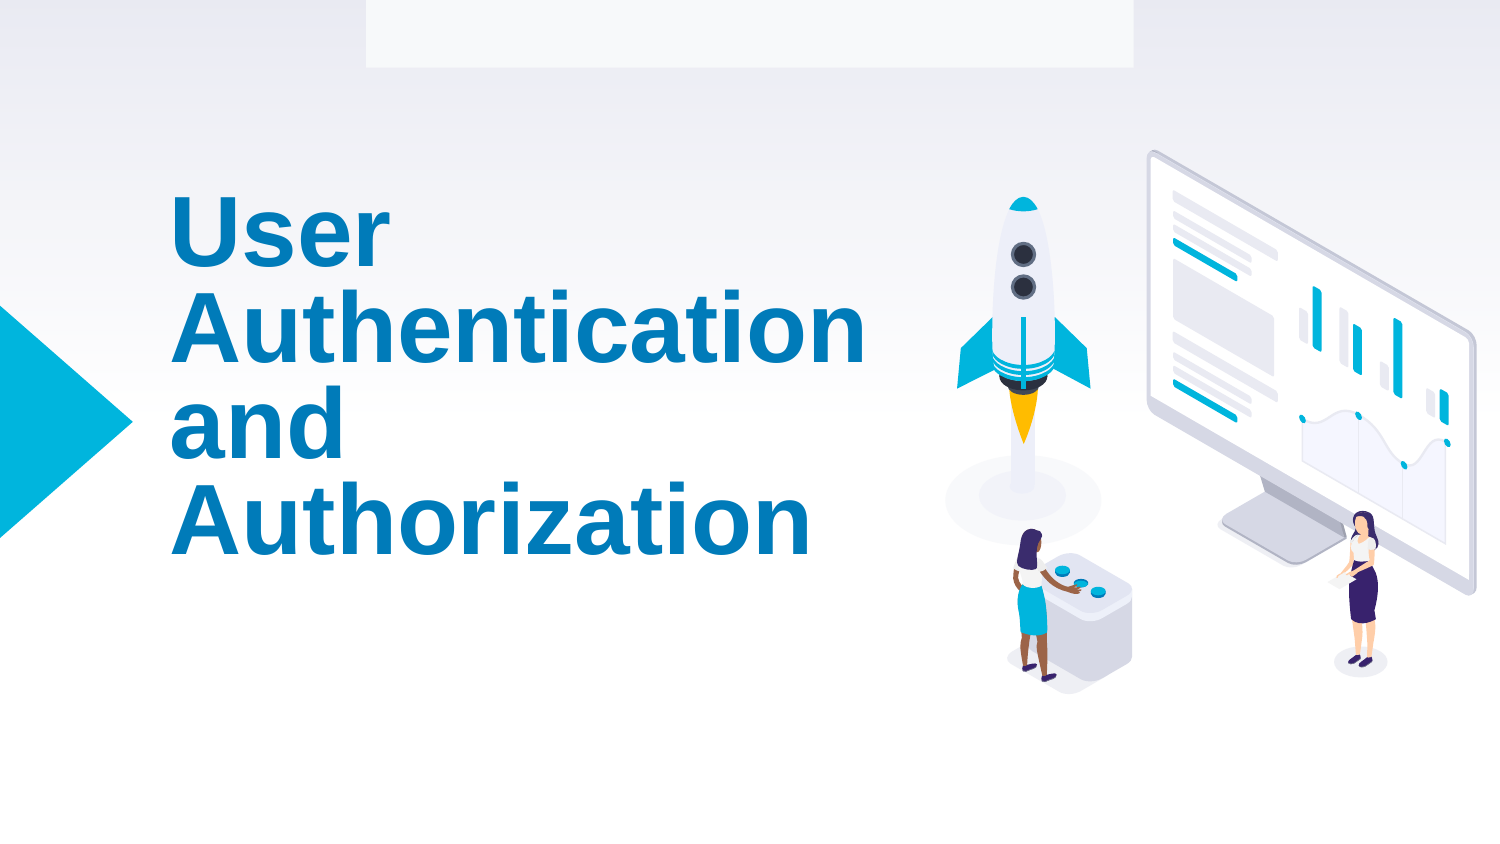

Environment Configuration and Account Setup

# User Authentication and Authorization